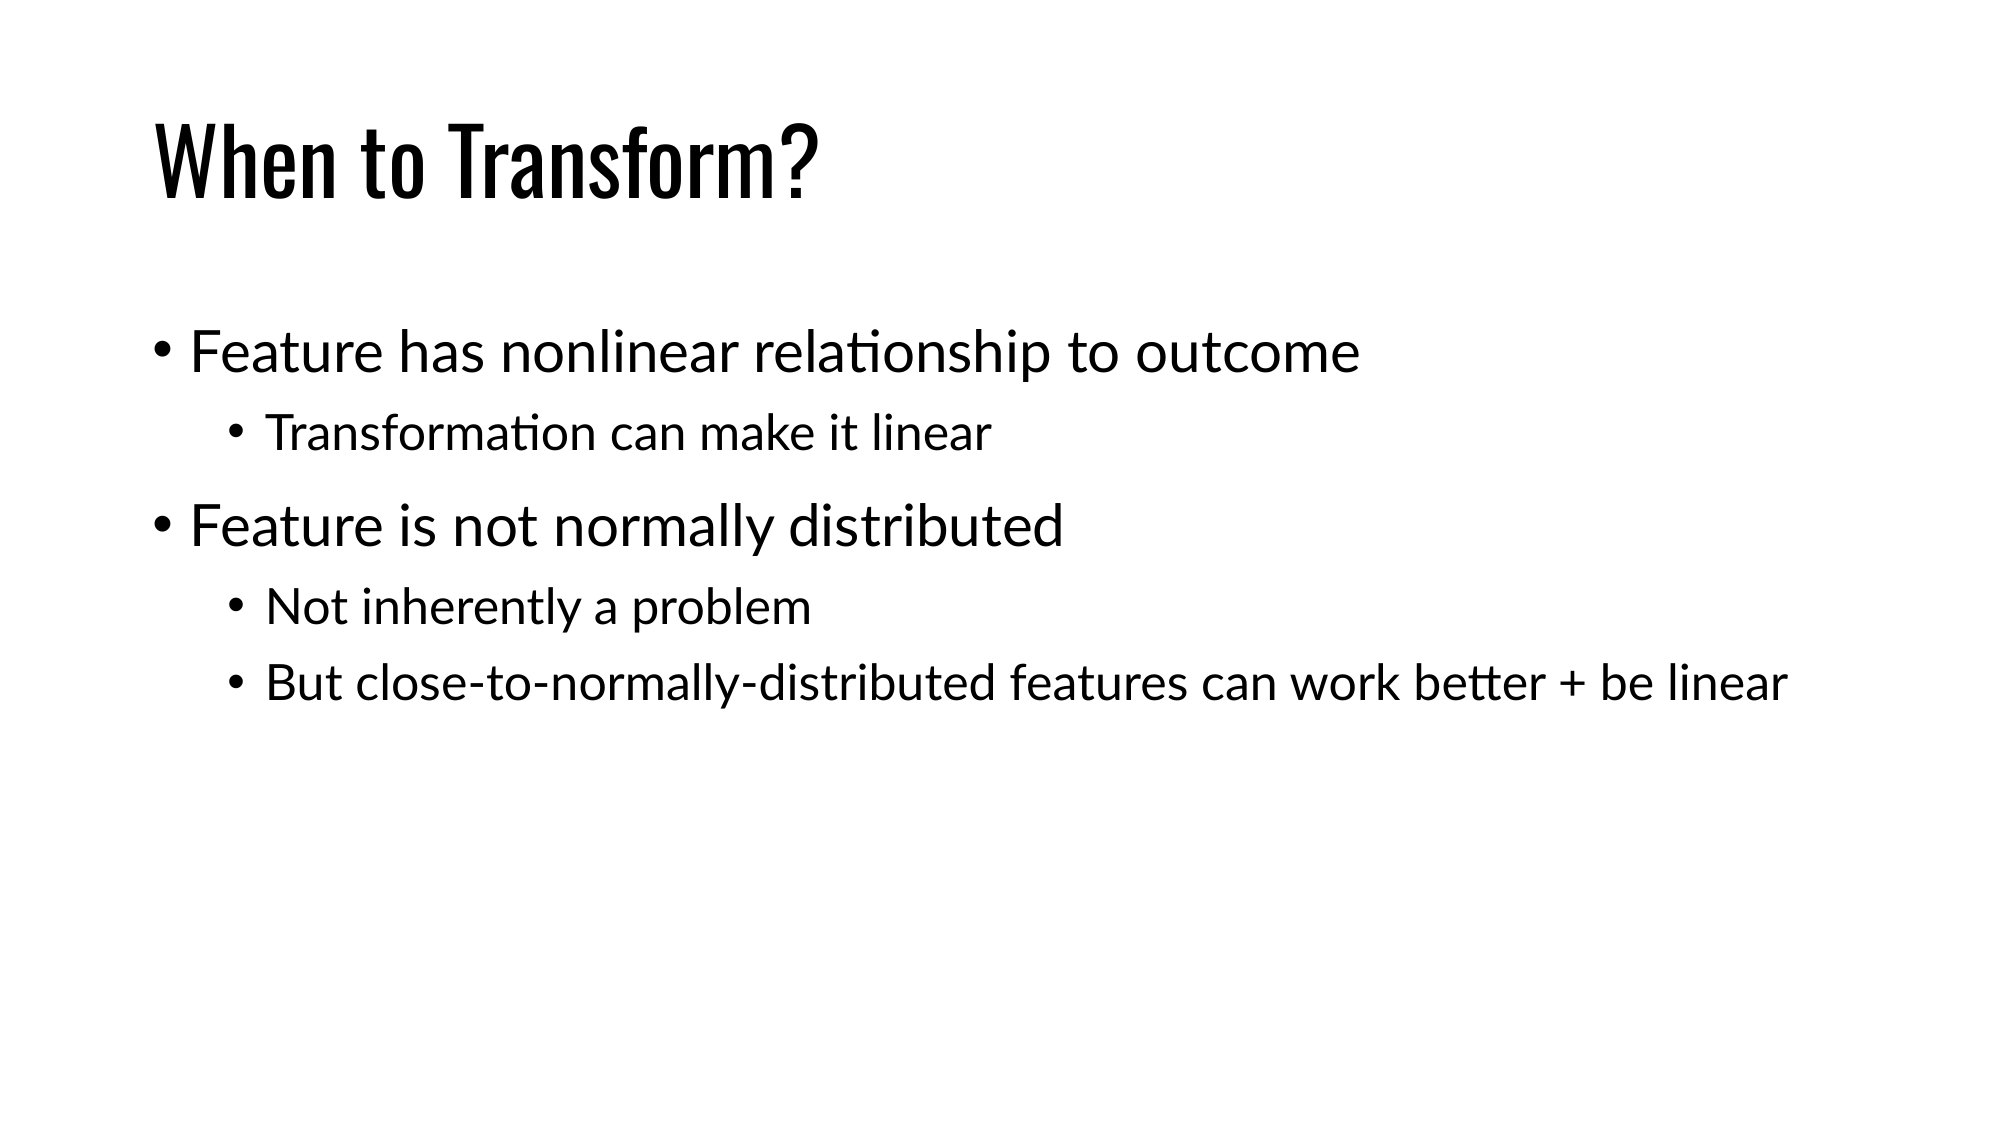

# When to Transform?
Feature has nonlinear relationship to outcome
Transformation can make it linear
Feature is not normally distributed
Not inherently a problem
But close-to-normally-distributed features can work better + be linear